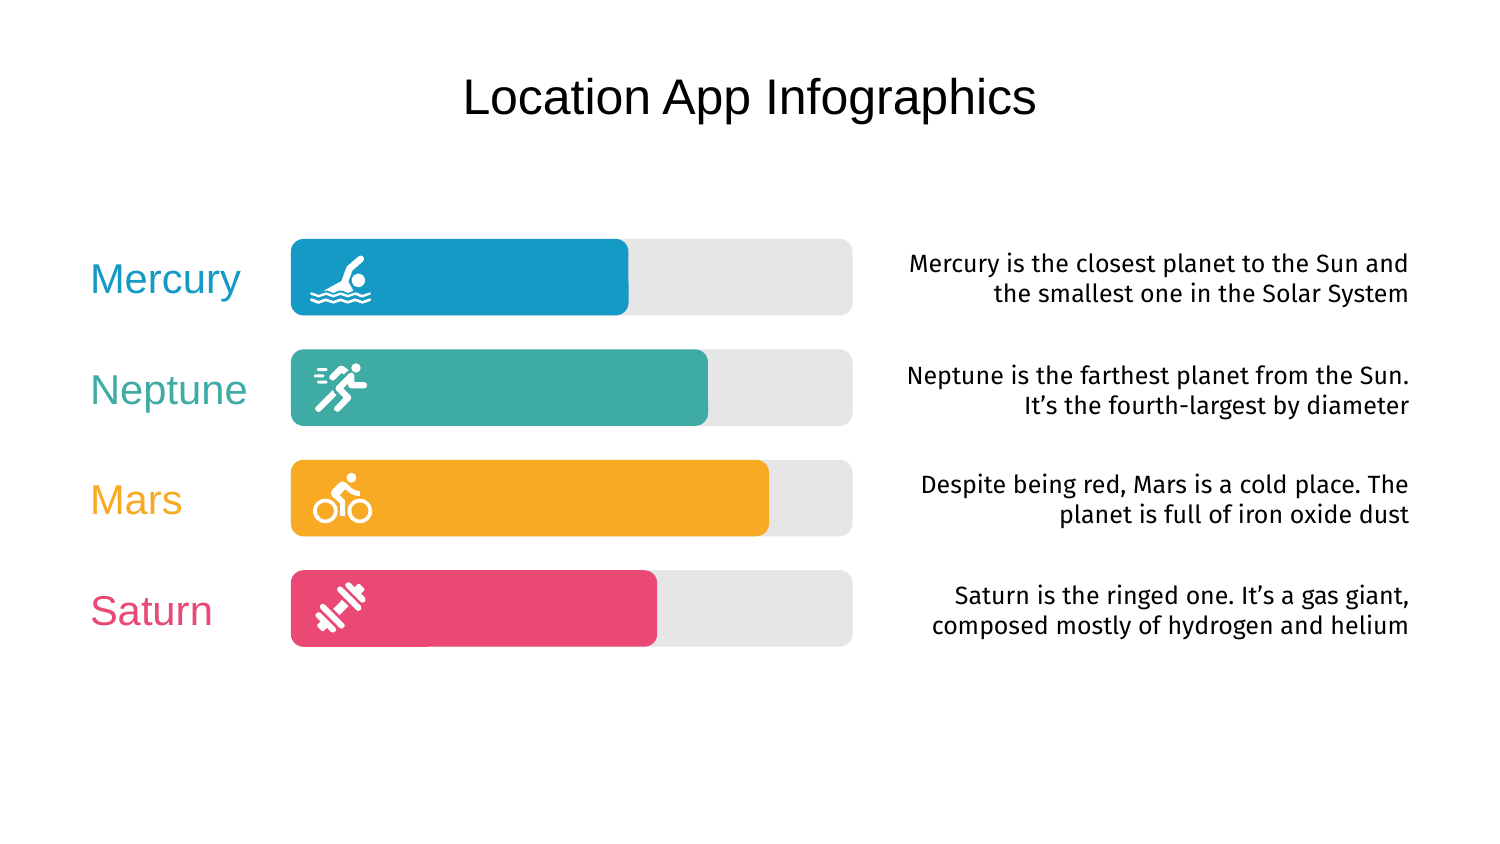

# Location App Infographics

Mercury is the closest planet to the Sun and the smallest one in the Solar System
Mercury

Neptune is the farthest planet from the Sun. It’s the fourth-largest by diameter
Neptune

Despite being red, Mars is a cold place. The planet is full of iron oxide dust
Mars
Saturn is the ringed one. It’s a gas giant, composed mostly of hydrogen and helium
Saturn